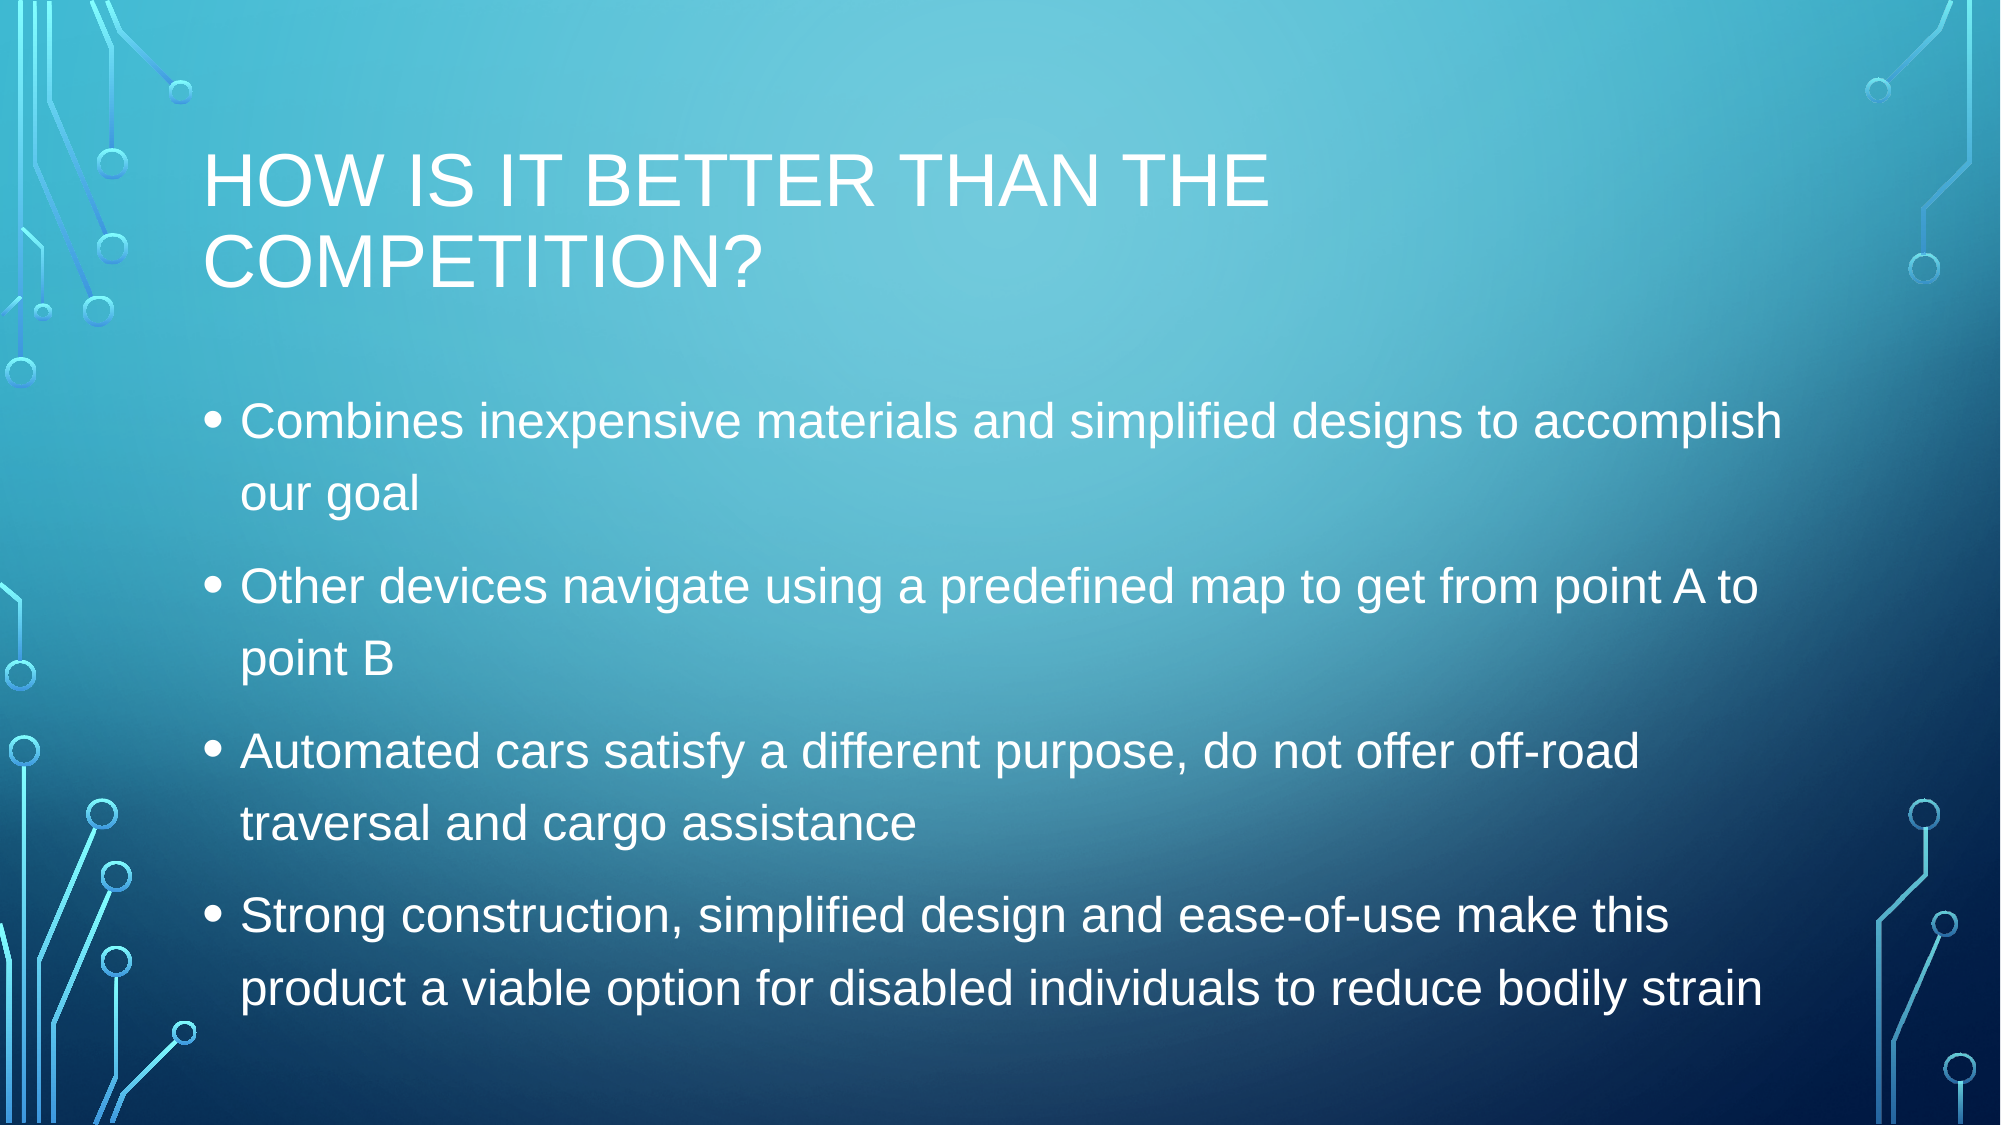

# How Is it better than the competition?
Combines inexpensive materials and simplified designs to accomplish our goal
Other devices navigate using a predefined map to get from point A to point B
Automated cars satisfy a different purpose, do not offer off-road traversal and cargo assistance
Strong construction, simplified design and ease-of-use make this product a viable option for disabled individuals to reduce bodily strain